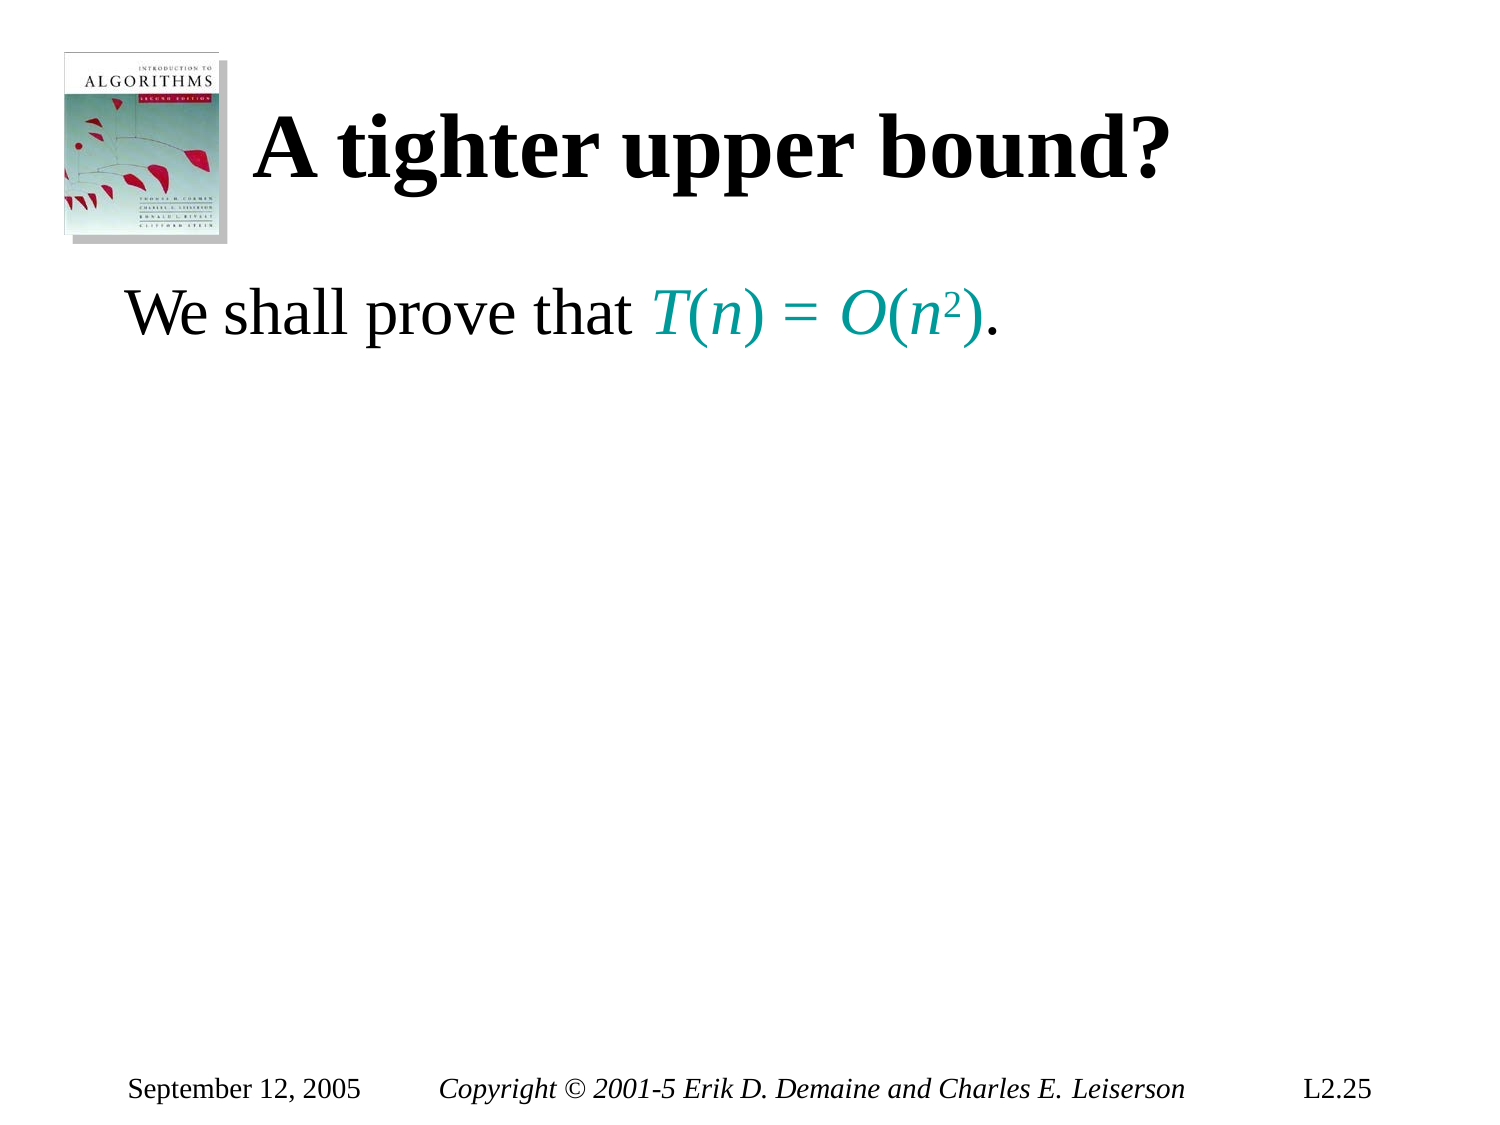

A tighter upper bound?
We shall prove that T(n) = O(n2).
September 12, 2005
Copyright © 2001-5 Erik D. Demaine and Charles E. Leiserson
L2.25